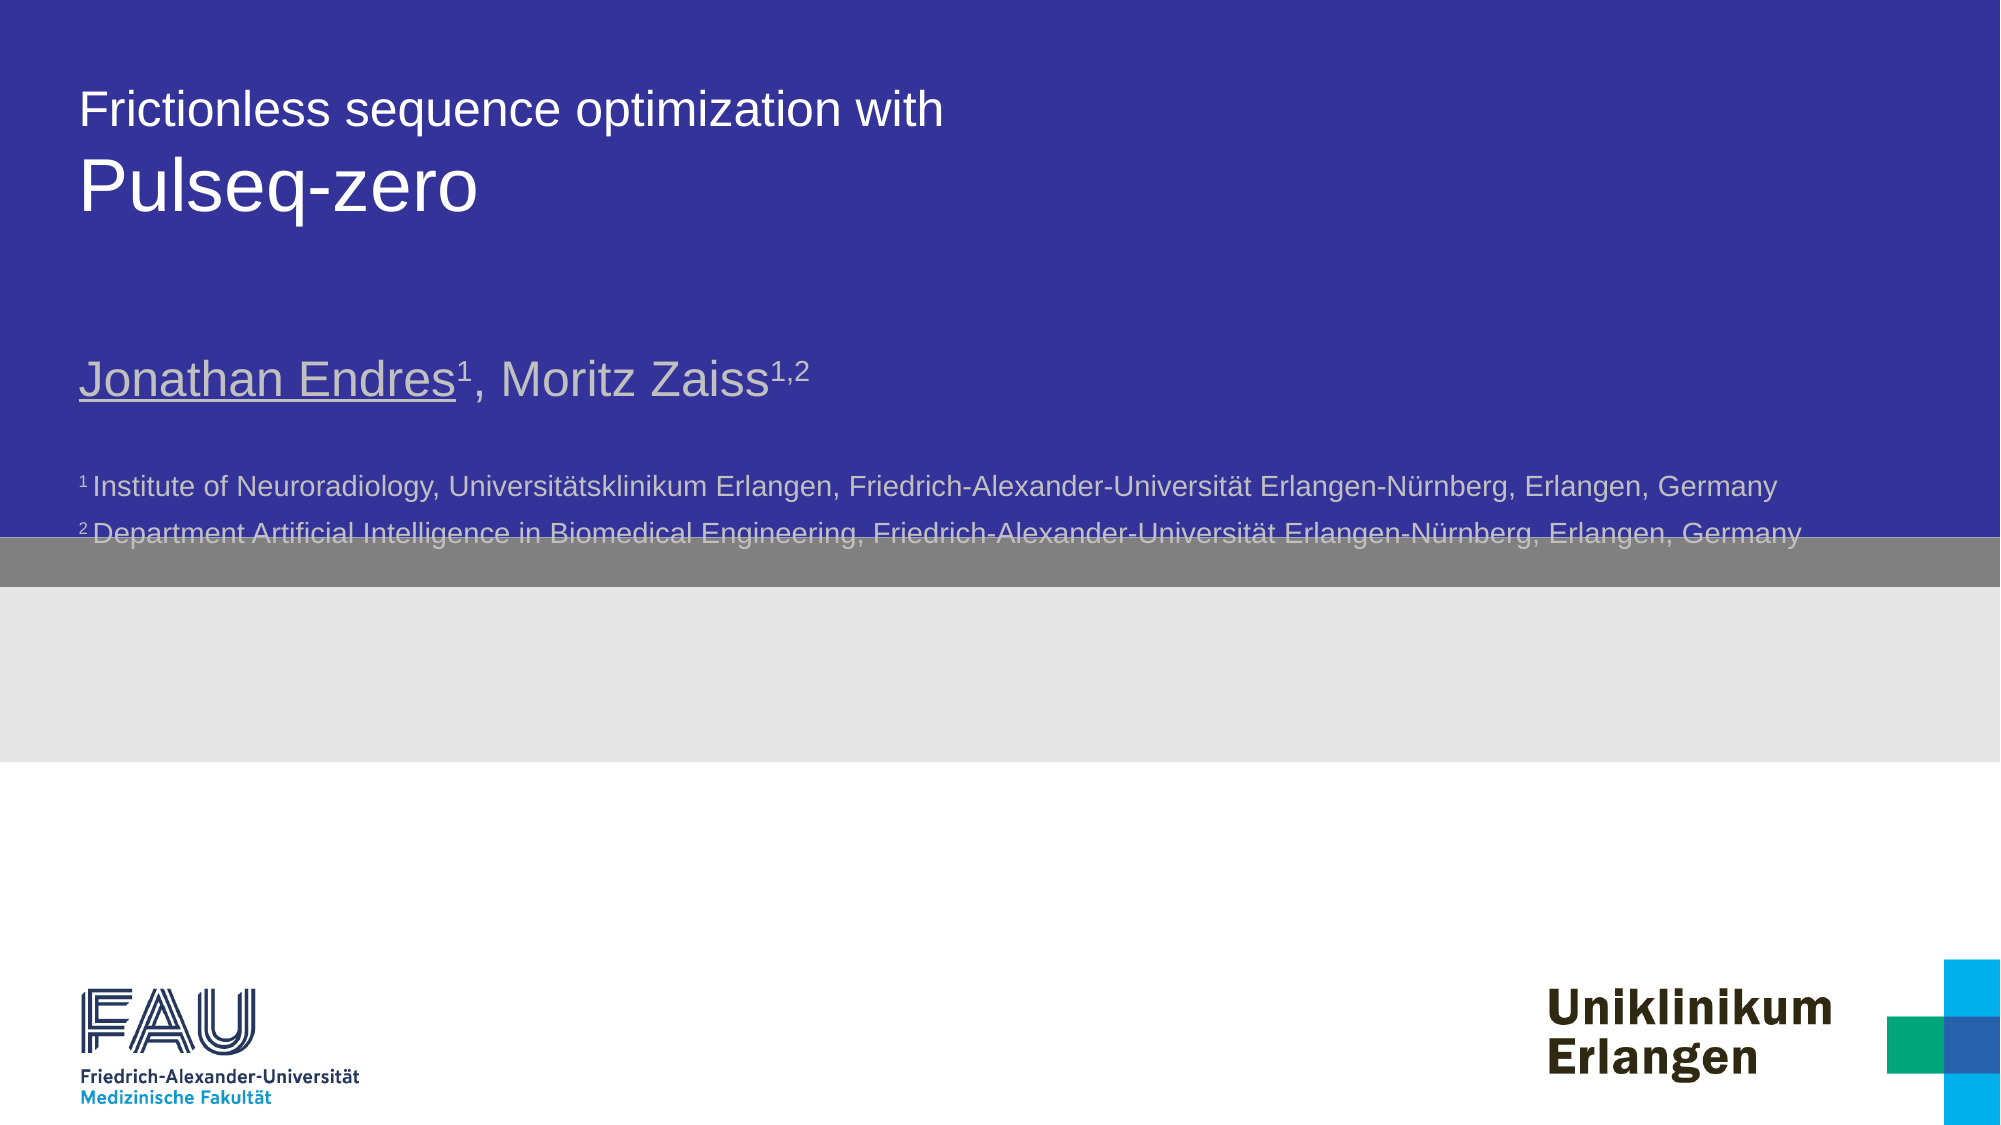

# Frictionless sequence optimization with Pulseq-zero
Jonathan Endres1, Moritz Zaiss1,2

1 Institute of Neuroradiology, Universitätsklinikum Erlangen, Friedrich-Alexander-Universität Erlangen-Nürnberg, Erlangen, Germany
2 Department Artificial Intelligence in Biomedical Engineering, Friedrich-Alexander-Universität Erlangen-Nürnberg, Erlangen, Germany